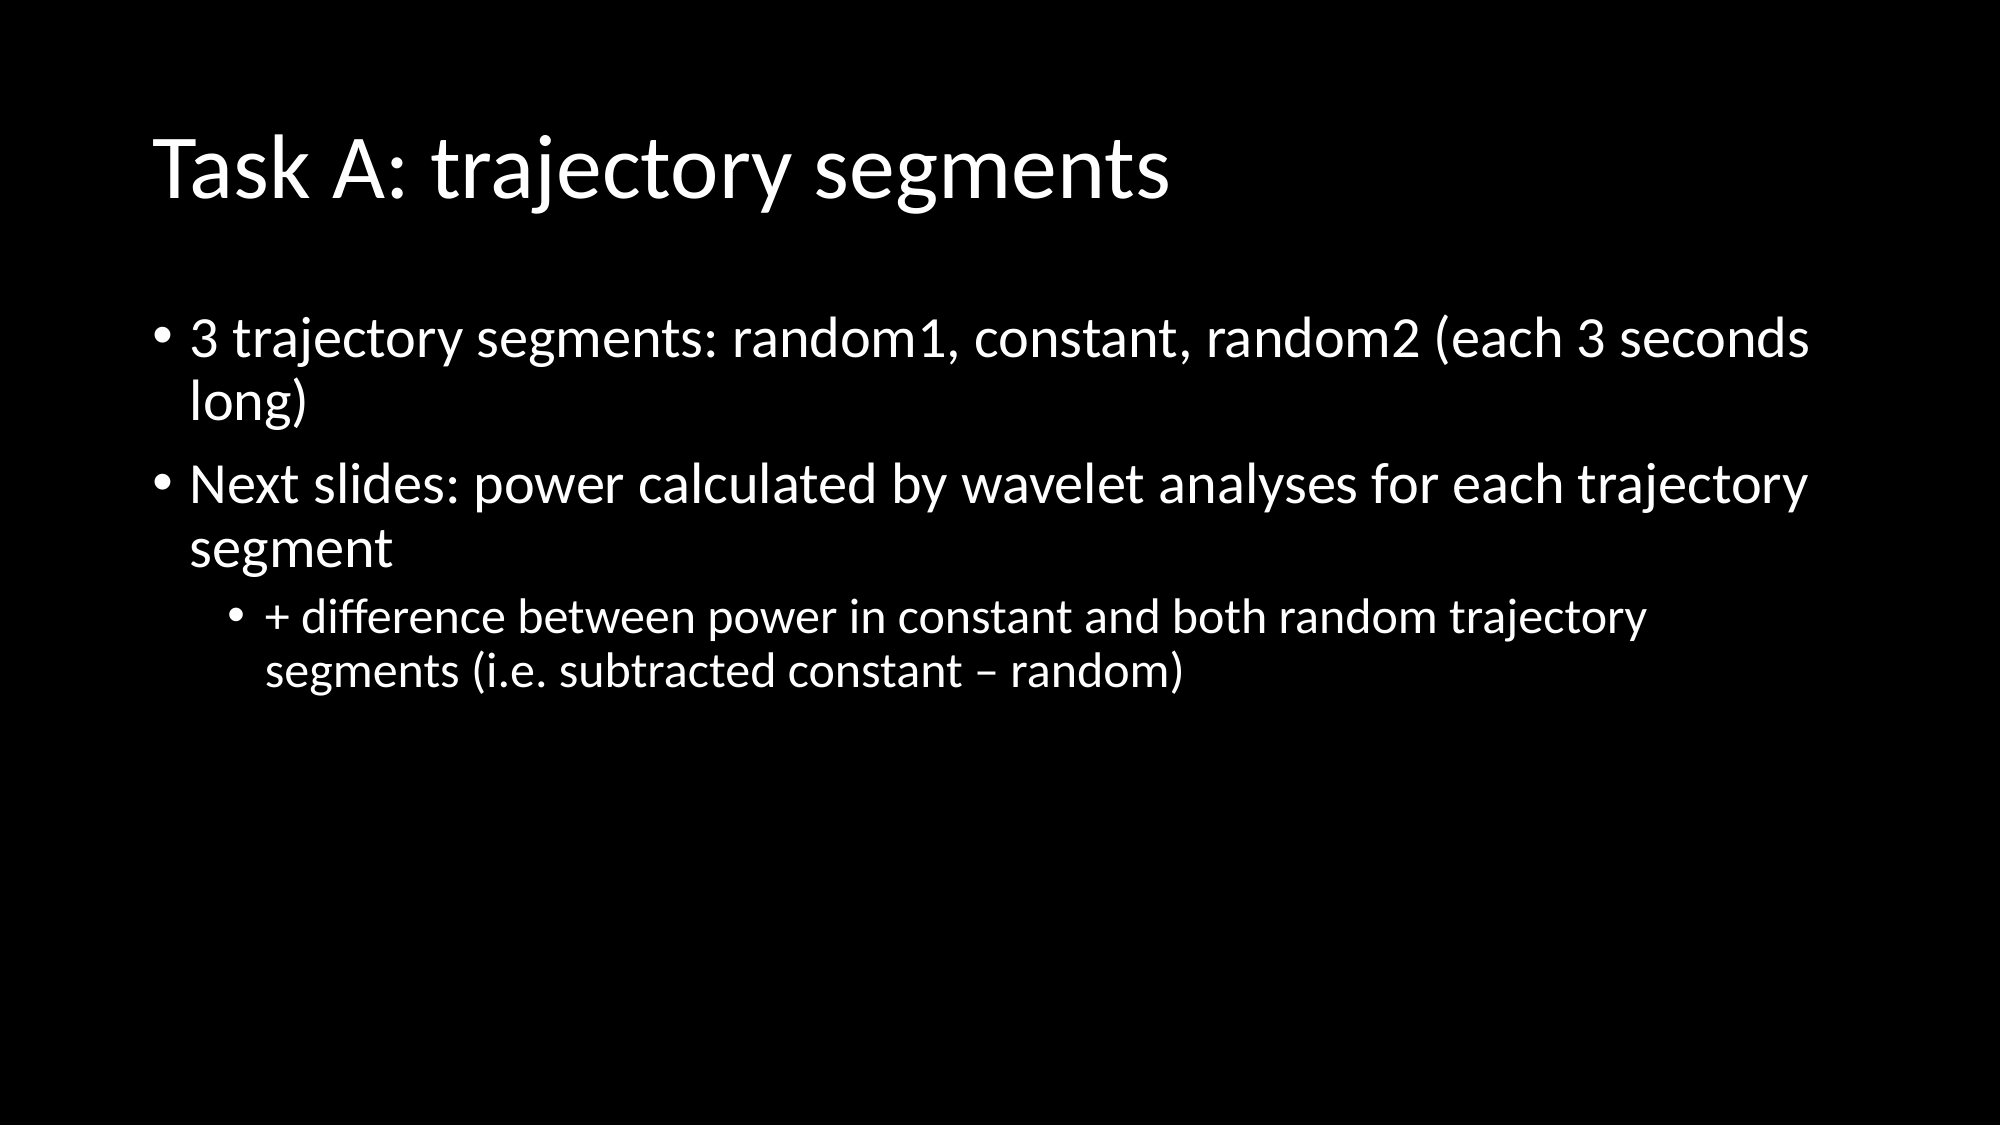

# Task A: trajectory segments
3 trajectory segments: random1, constant, random2 (each 3 seconds long)
Next slides: power calculated by wavelet analyses for each trajectory segment
+ difference between power in constant and both random trajectory segments (i.e. subtracted constant – random)